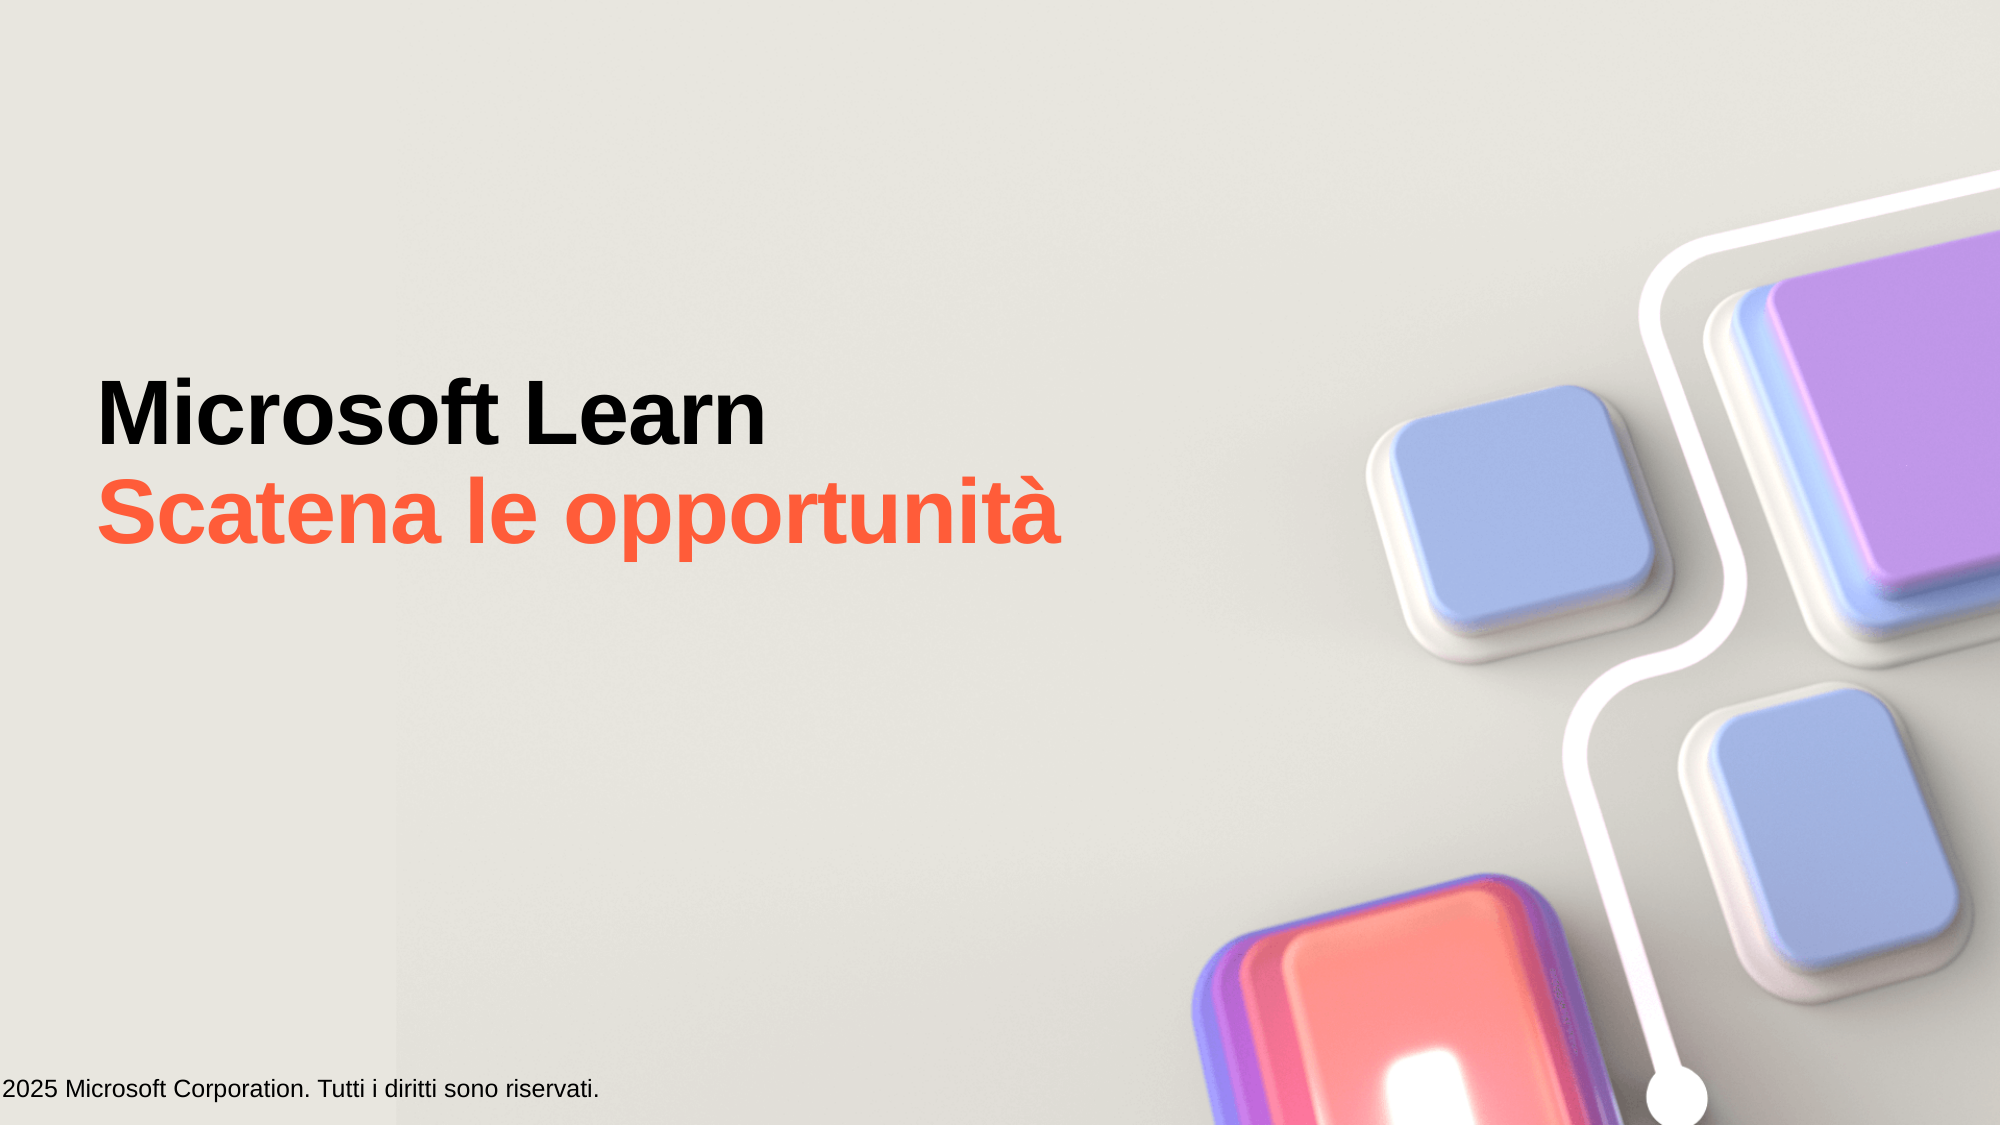

# Microsoft Learn Scatena le opportunità
© 2025 Microsoft Corporation. Tutti i diritti sono riservati.